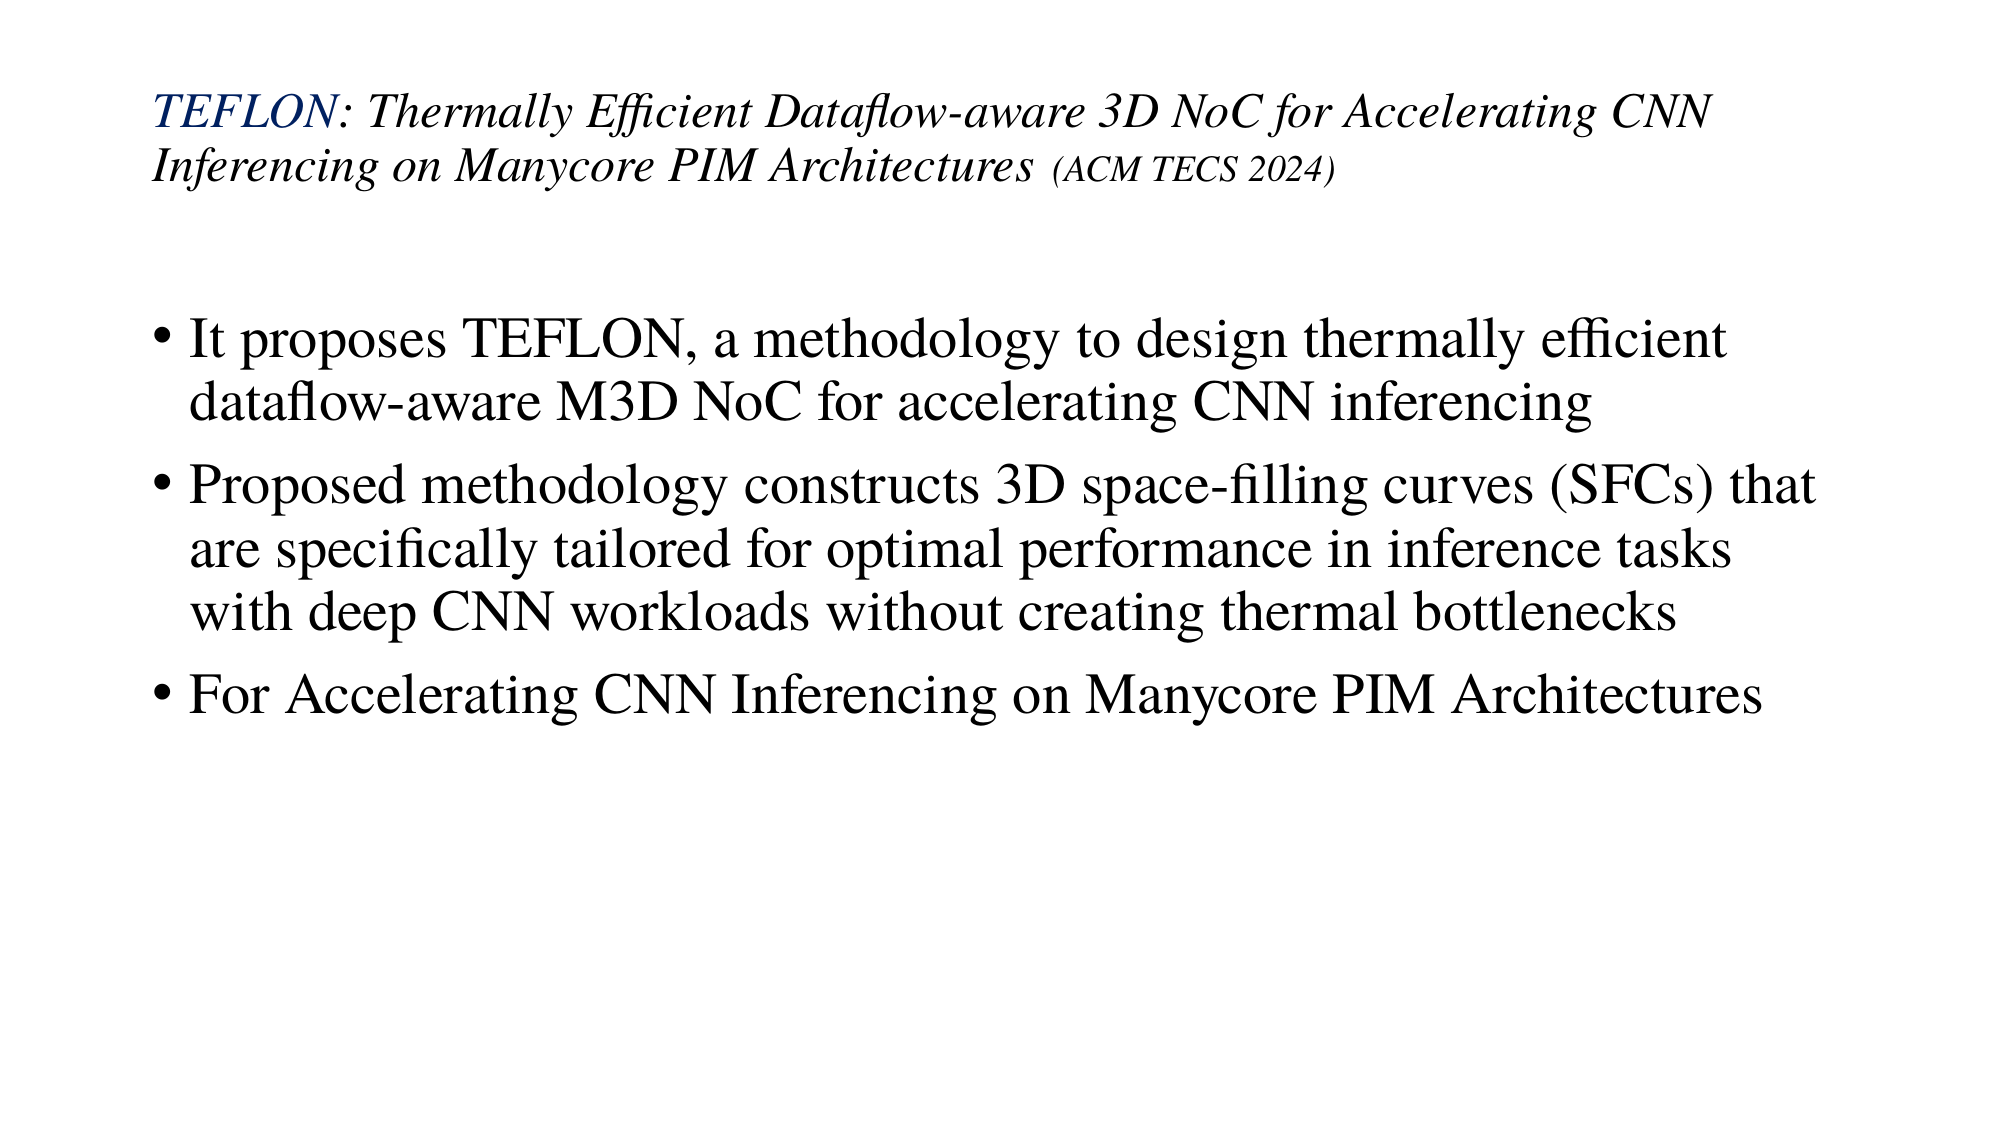

# TEFLON: Thermally Efficient Dataflow-aware 3D NoC for Accelerating CNN Inferencing on Manycore PIM Architectures (ACM TECS 2024)
It proposes TEFLON, a methodology to design thermally efficient dataflow-aware M3D NoC for accelerating CNN inferencing
Proposed methodology constructs 3D space-filling curves (SFCs) that are specifically tailored for optimal performance in inference tasks with deep CNN workloads without creating thermal bottlenecks
For Accelerating CNN Inferencing on Manycore PIM Architectures